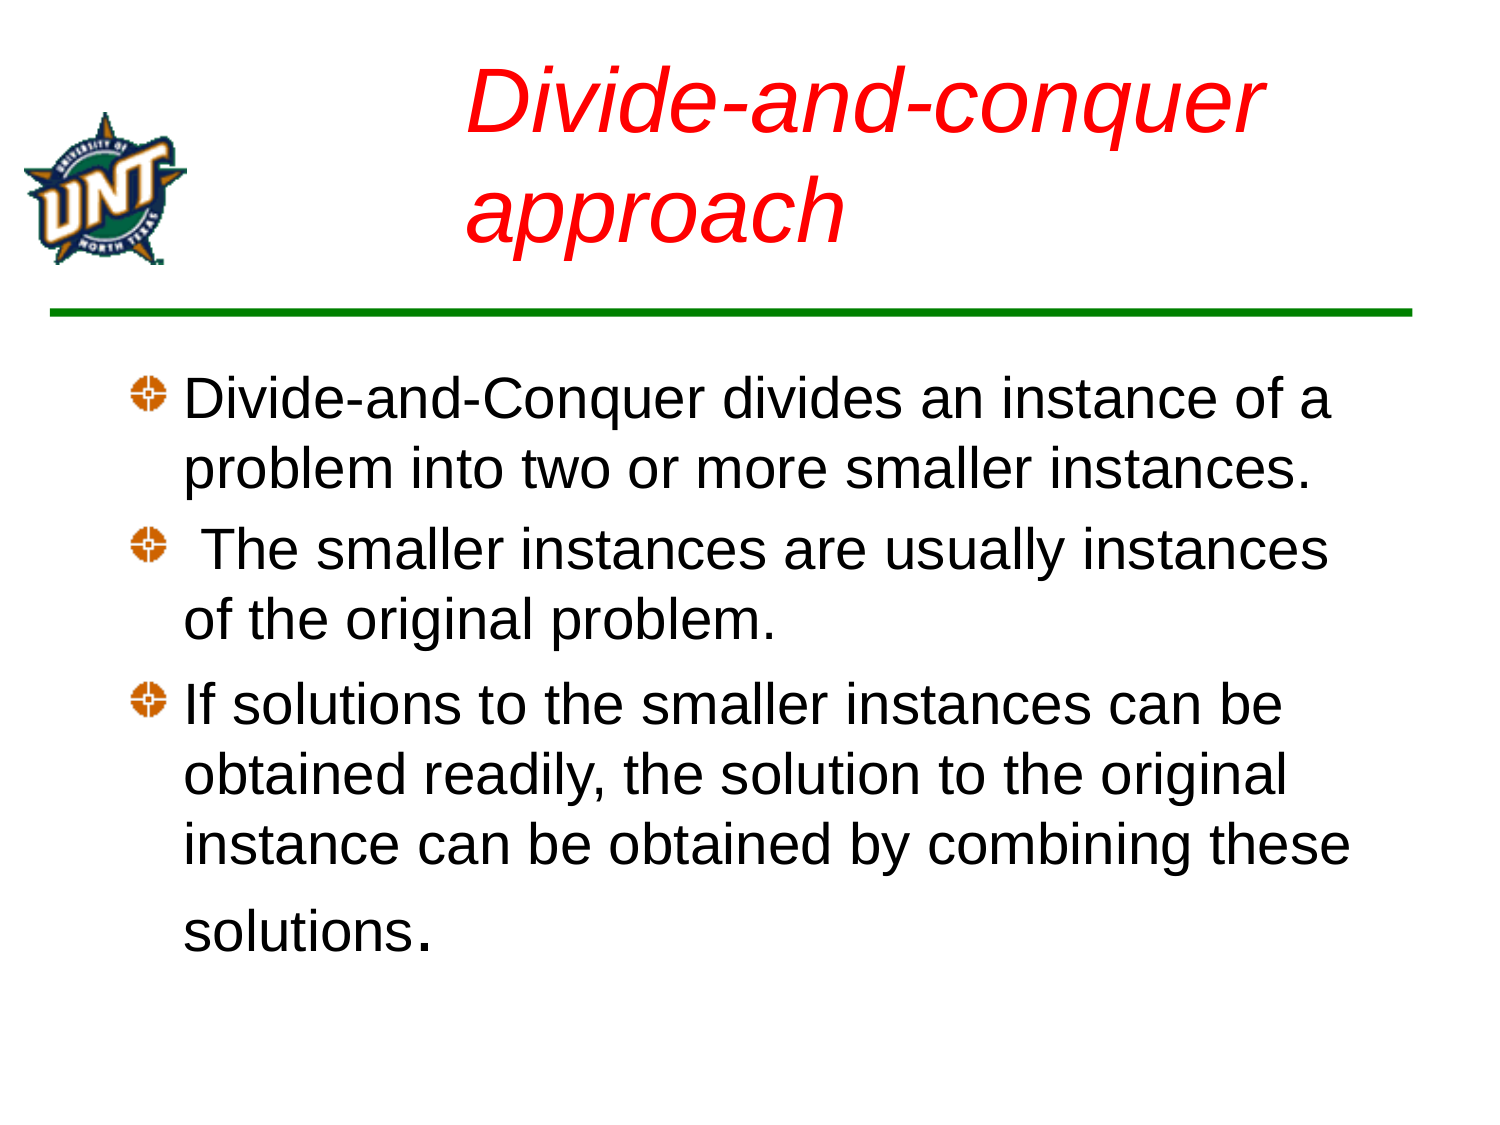

# Divide-and-conquer approach
Divide-and-Conquer divides an instance of a problem into two or more smaller instances.
 The smaller instances are usually instances of the original problem.
If solutions to the smaller instances can be obtained readily, the solution to the original instance can be obtained by combining these solutions.